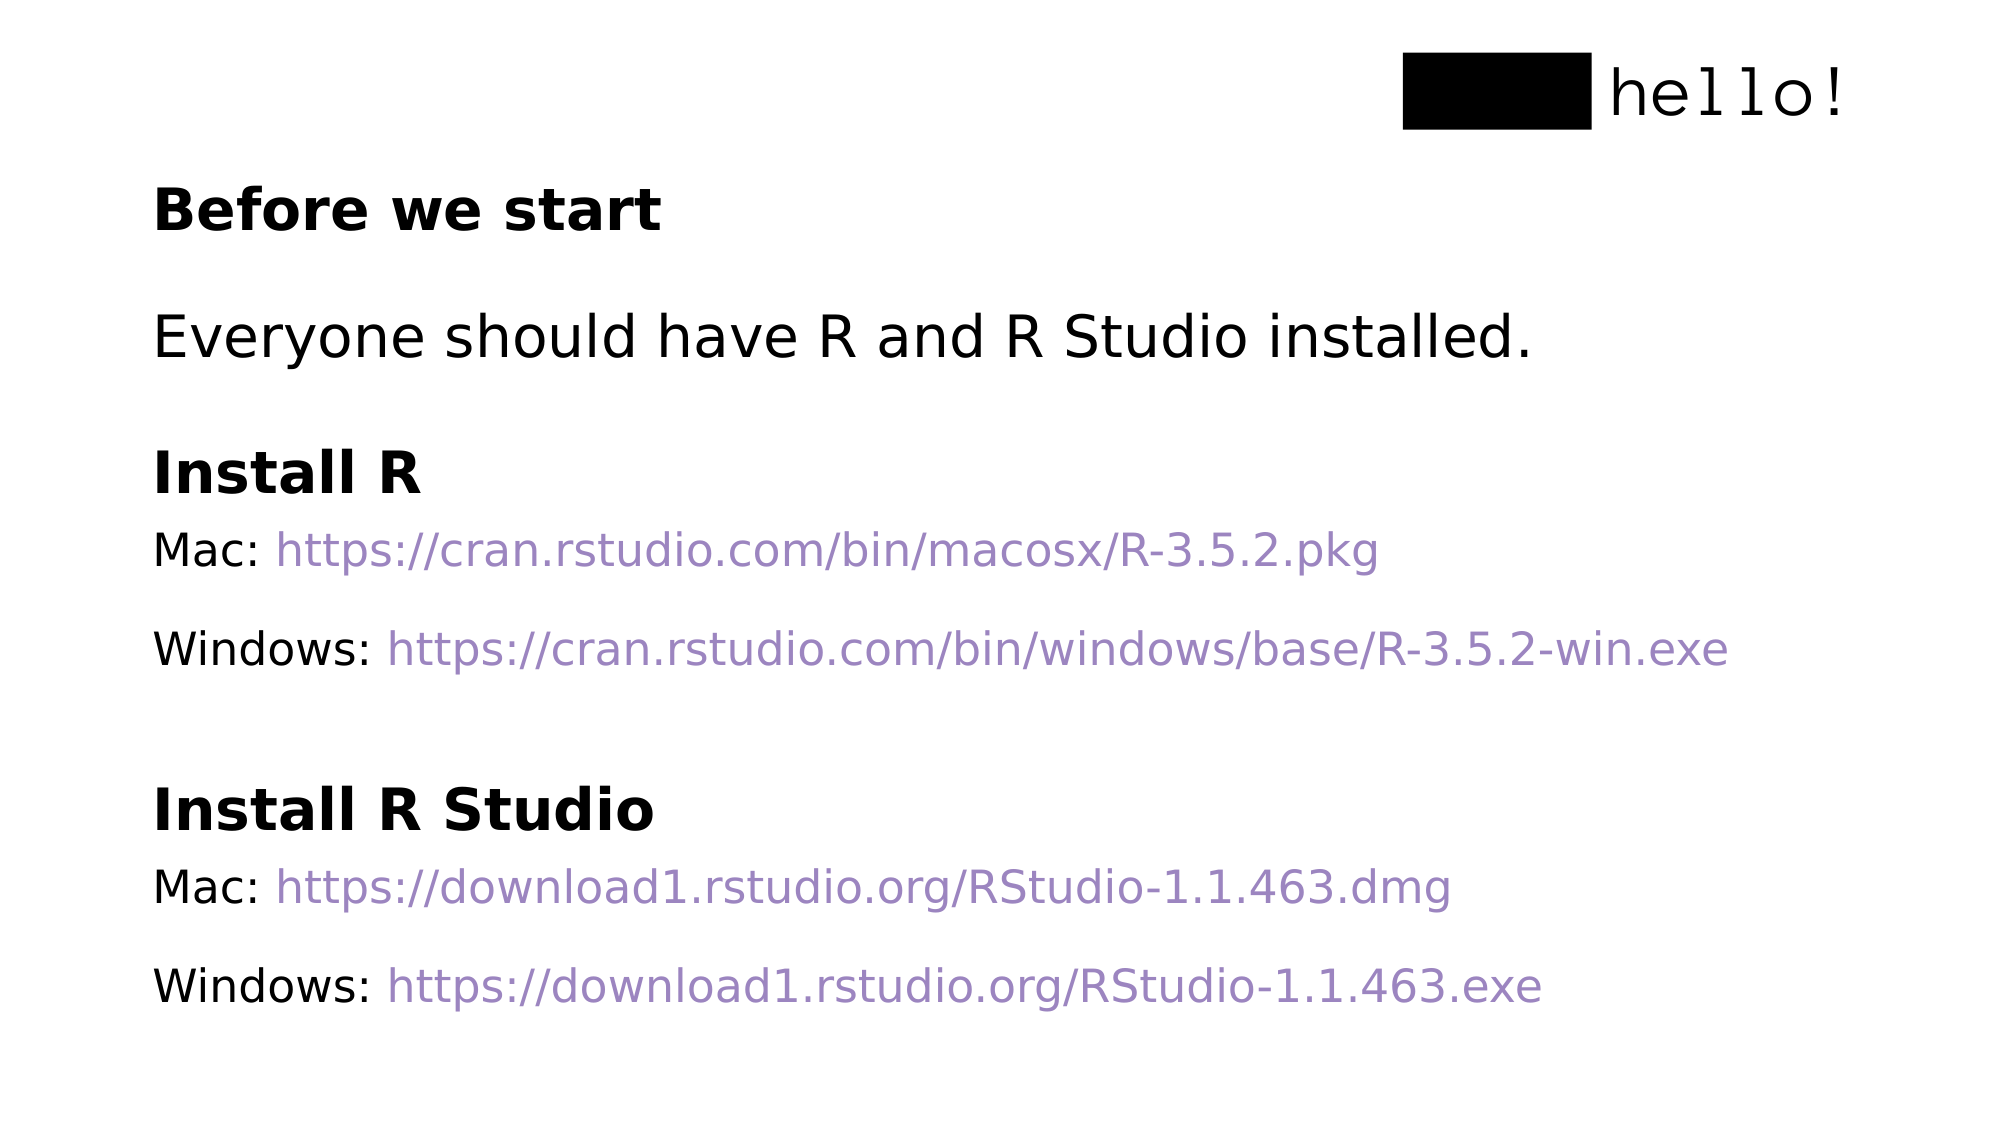

hello!

Before we start

Everyone should have R and R Studio installed.

Install R
Mac: https://cran.rstudio.com/bin/macosx/R-3.5.2.pkg
Windows: https://cran.rstudio.com/bin/windows/base/R-3.5.2-win.exe

Install R Studio
Mac: https://download1.rstudio.org/RStudio-1.1.463.dmg
Windows: https://download1.rstudio.org/RStudio-1.1.463.exe